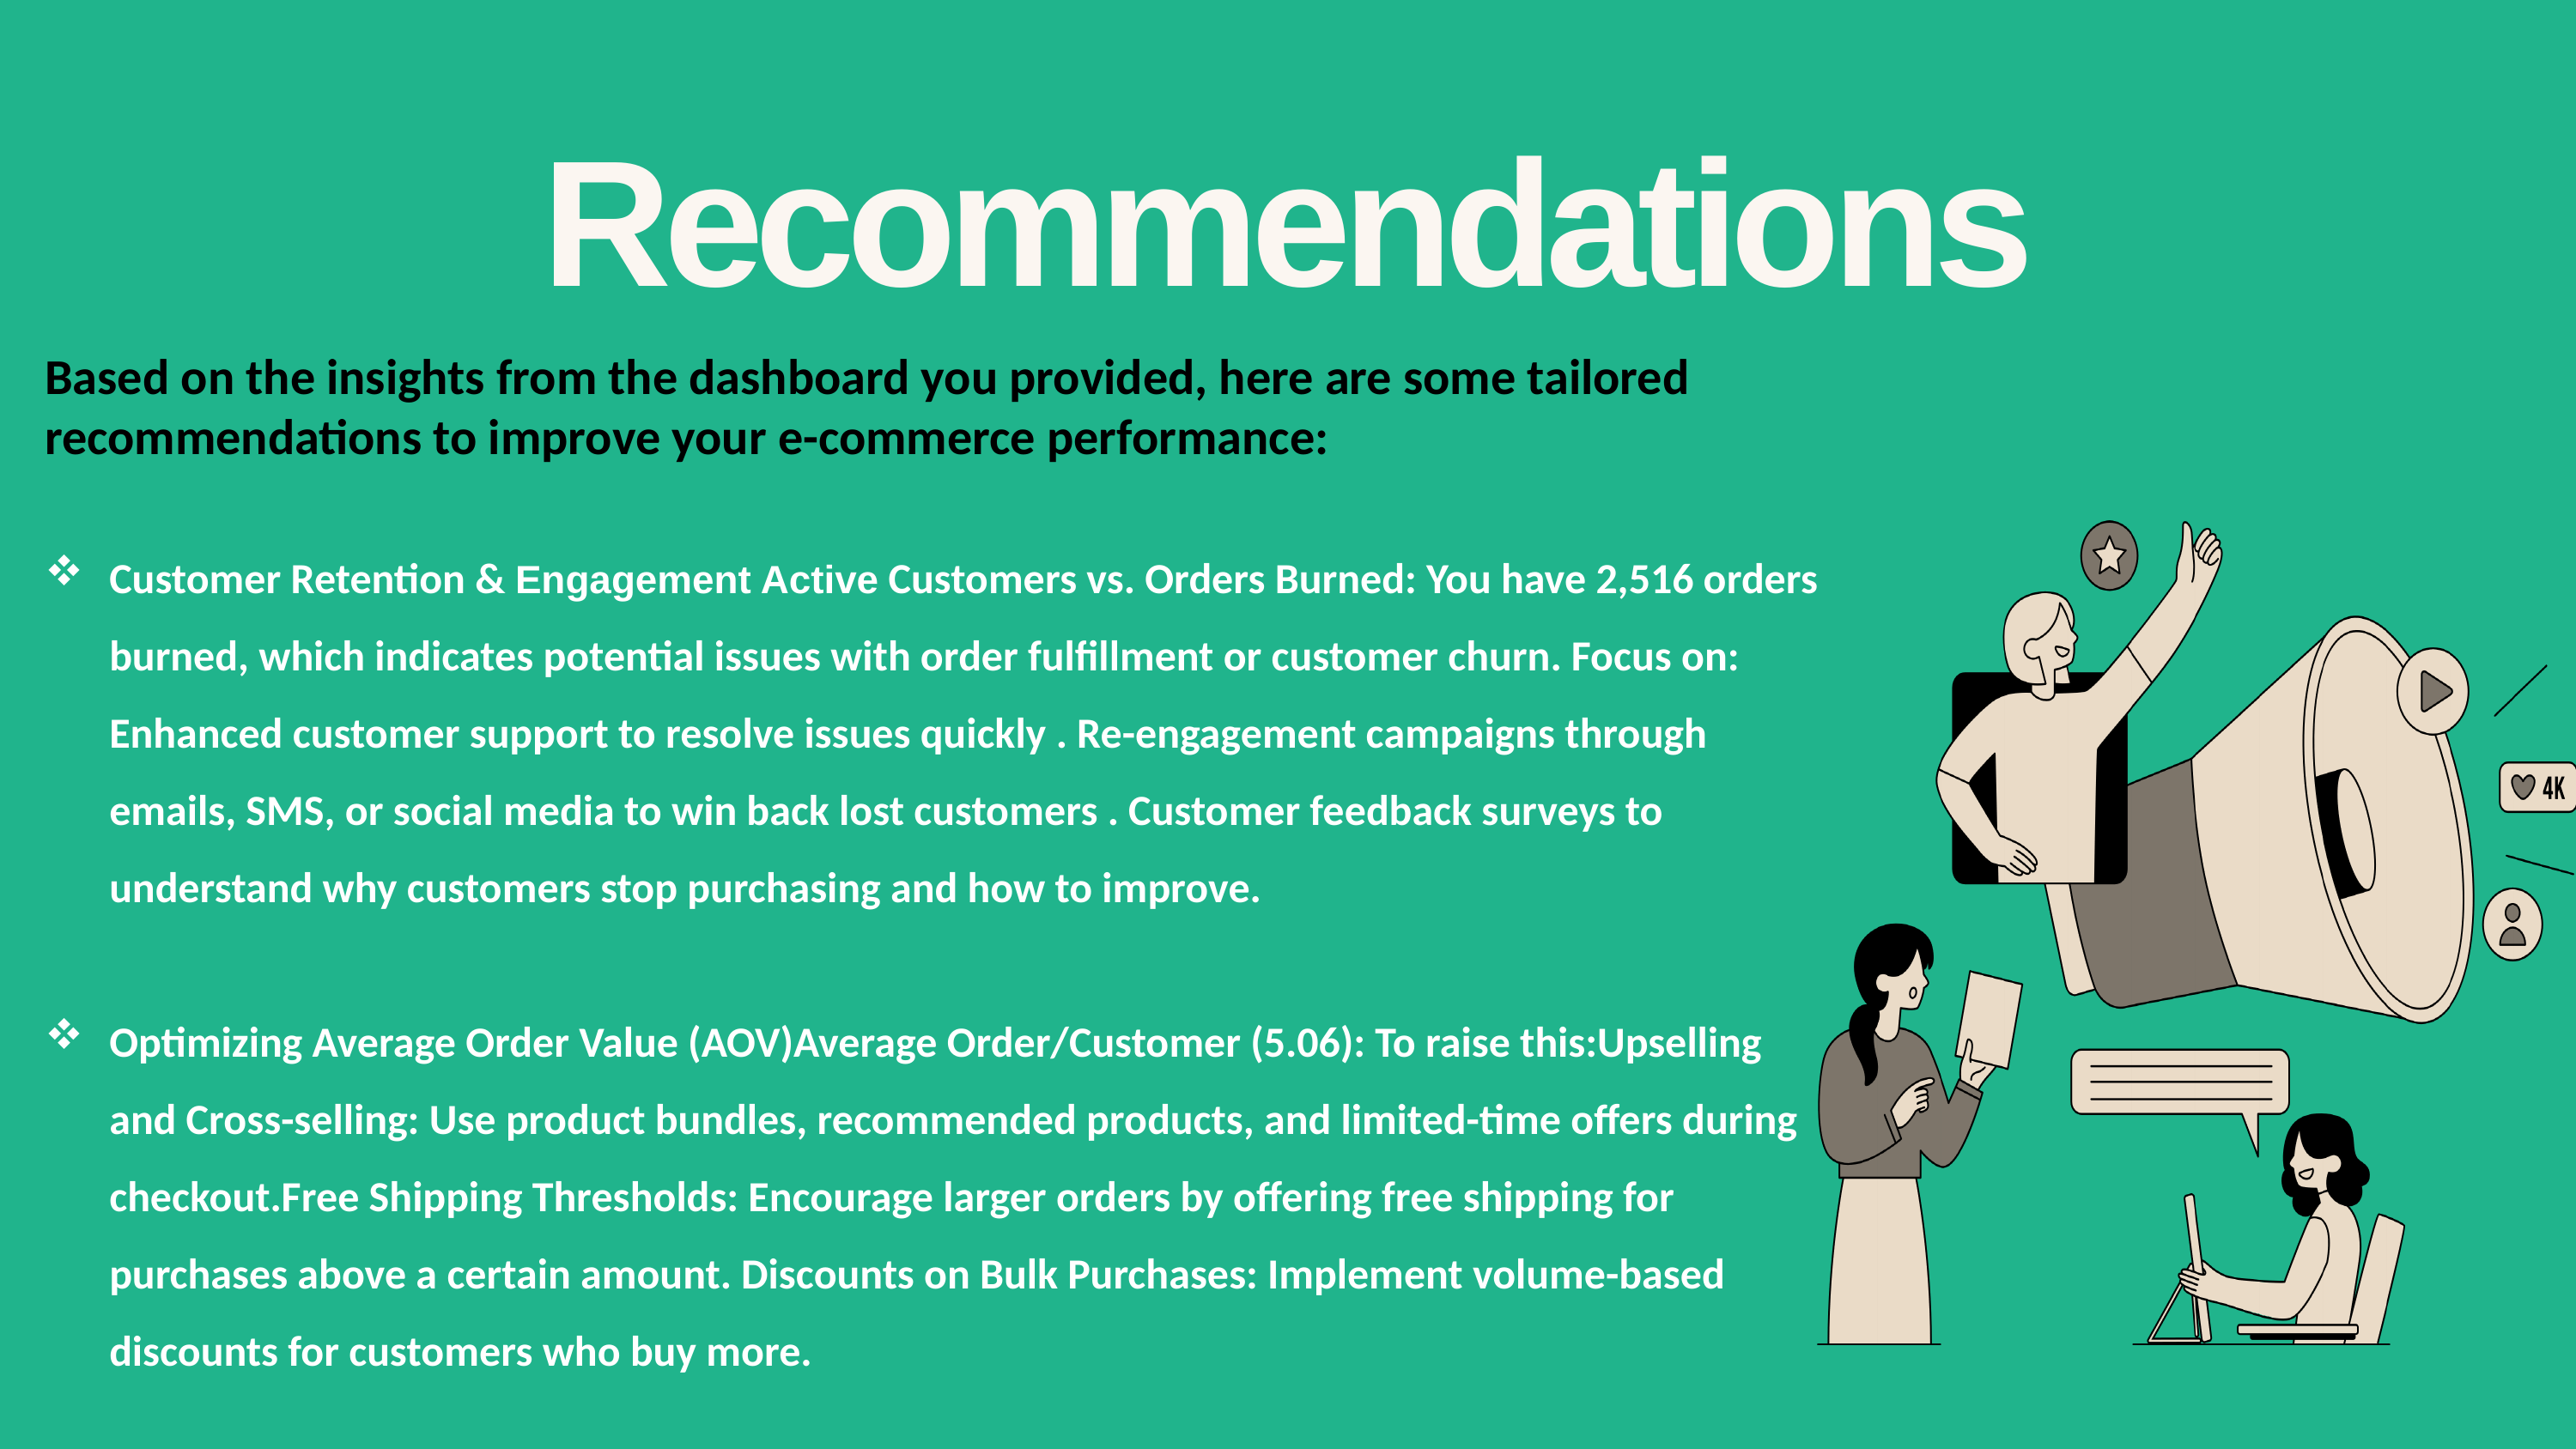

Recommendations
Based on the insights from the dashboard you provided, here are some tailored recommendations to improve your e-commerce performance:

Customer Retention & Engagement Active Customers vs. Orders Burned: You have 2,516 orders burned, which indicates potential issues with order fulfillment or customer churn. Focus on: Enhanced customer support to resolve issues quickly . Re-engagement campaigns through emails, SMS, or social media to win back lost customers . Customer feedback surveys to understand why customers stop purchasing and how to improve.

Optimizing Average Order Value (AOV)Average Order/Customer (5.06): To raise this:Upselling and Cross-selling: Use product bundles, recommended products, and limited-time offers during checkout.Free Shipping Thresholds: Encourage larger orders by offering free shipping for purchases above a certain amount. Discounts on Bulk Purchases: Implement volume-based discounts for customers who buy more.